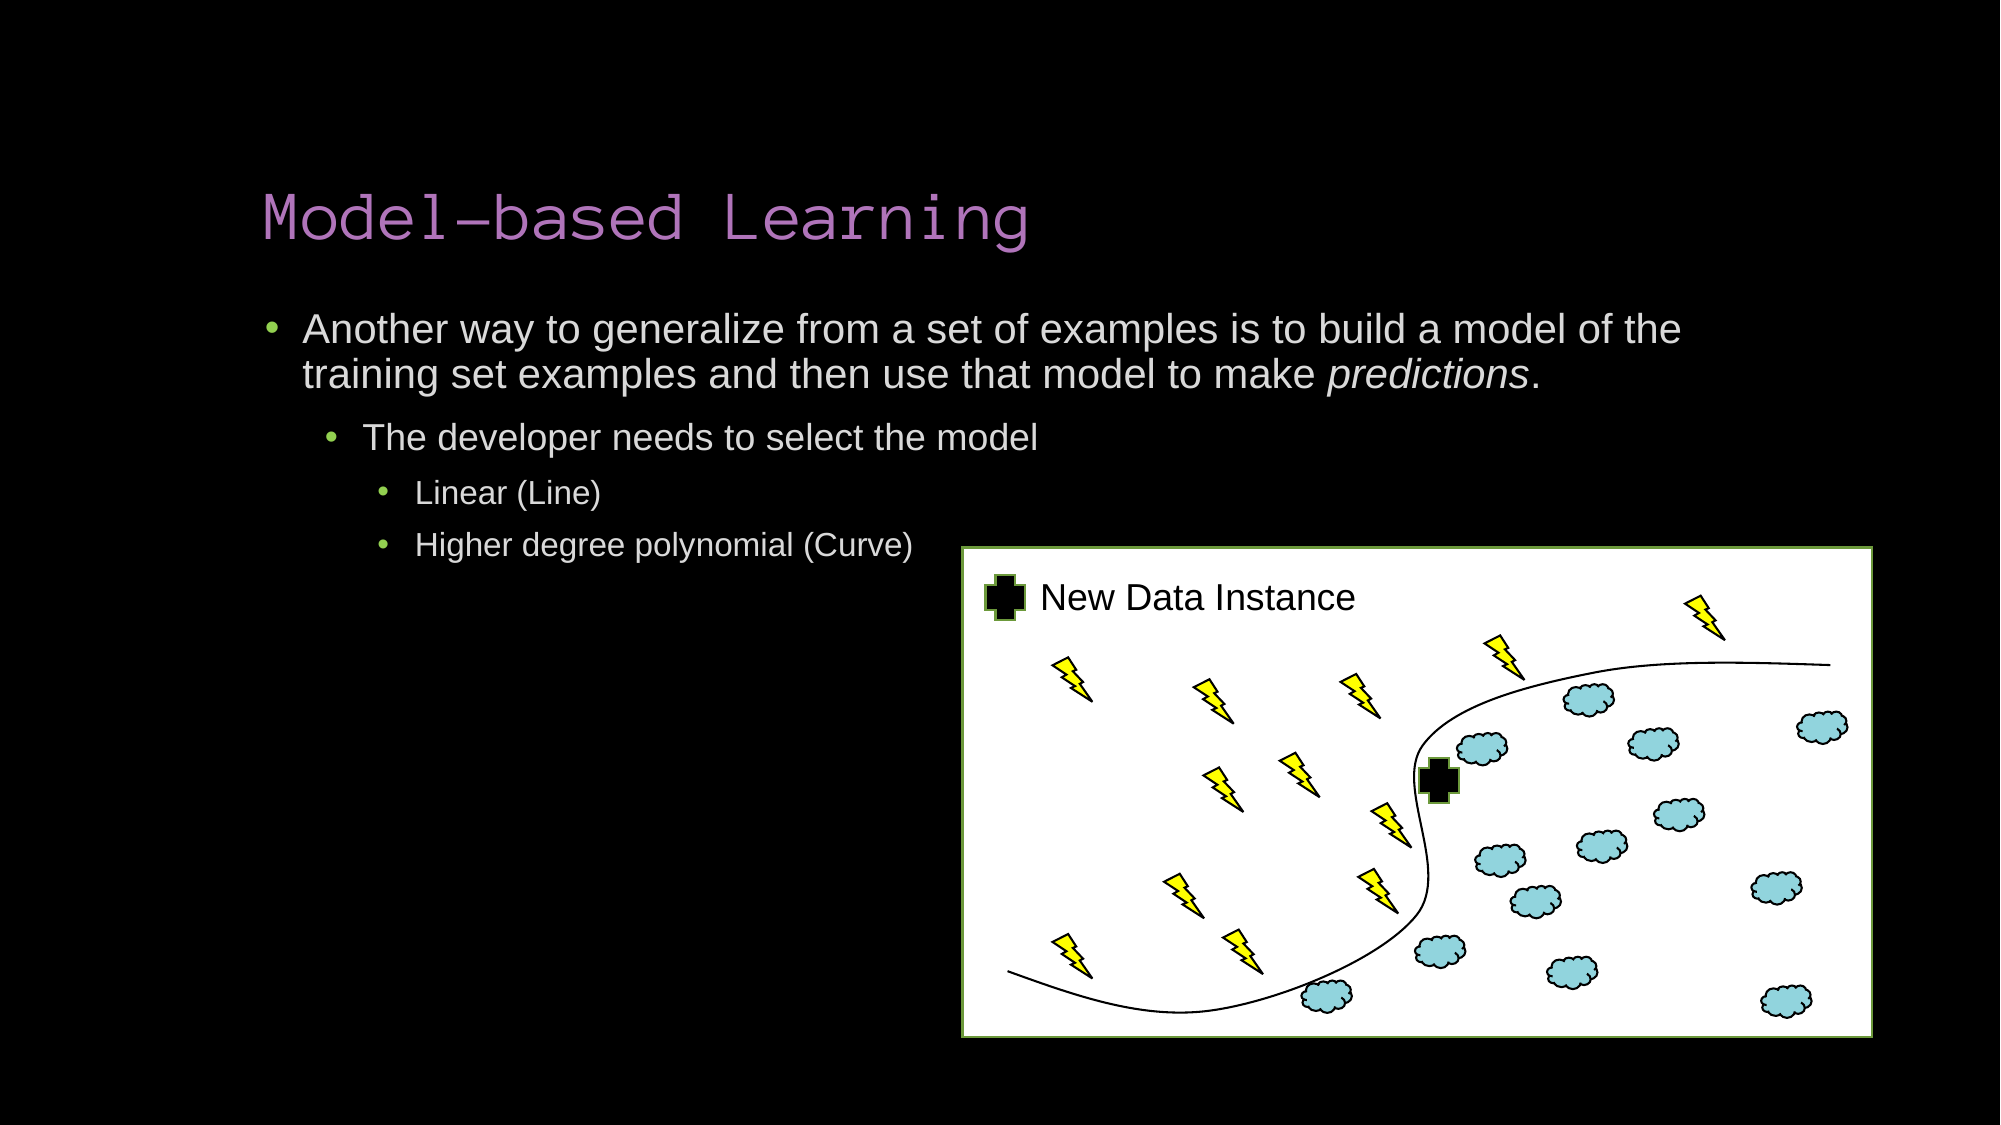

# Model-based Learning
Another way to generalize from a set of examples is to build a model of the training set examples and then use that model to make predictions.
The developer needs to select the model
Linear (Line)
Higher degree polynomial (Curve)

New Data Instance